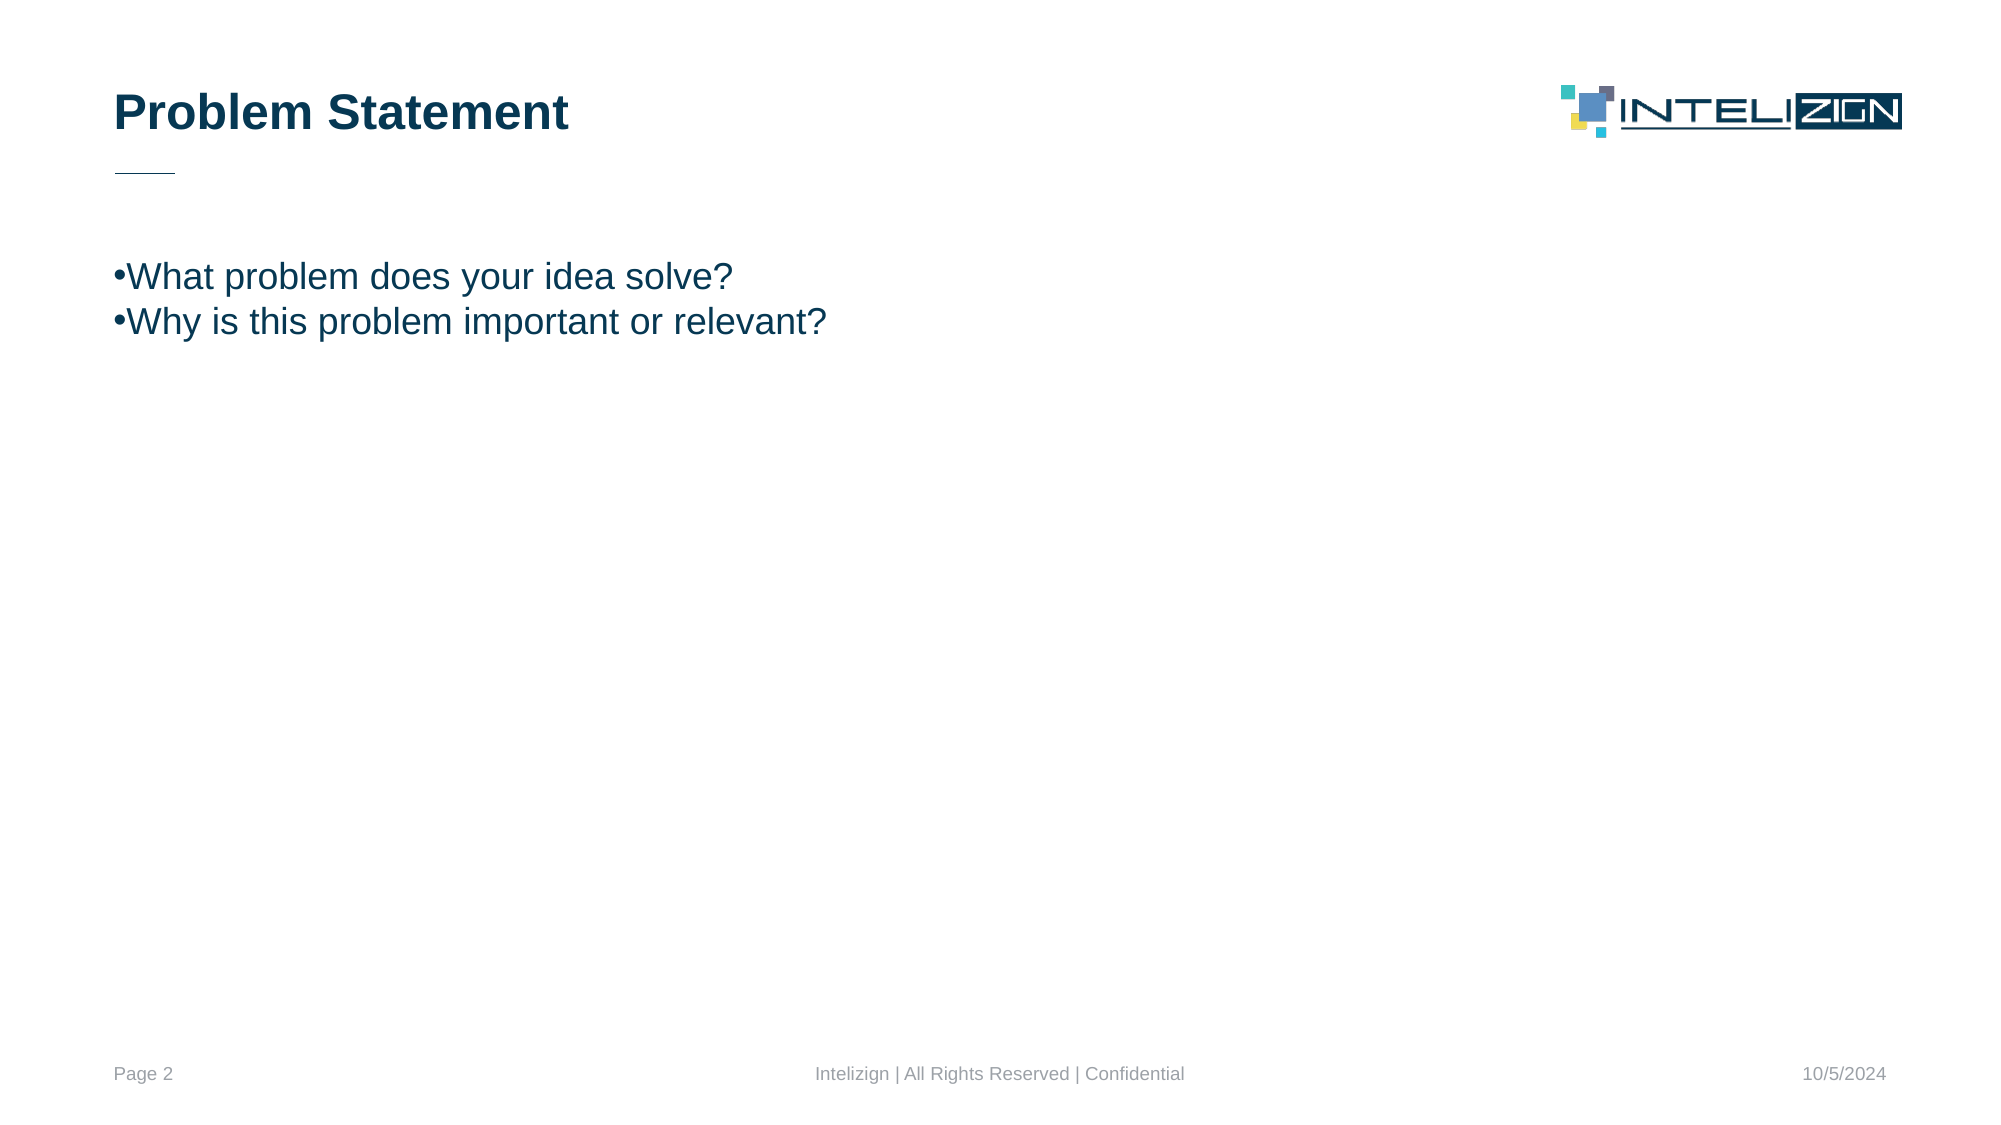

# Problem Statement
What problem does your idea solve?
Why is this problem important or relevant?
Page 2
Intelizign | All Rights Reserved | Confidential
10/5/2024